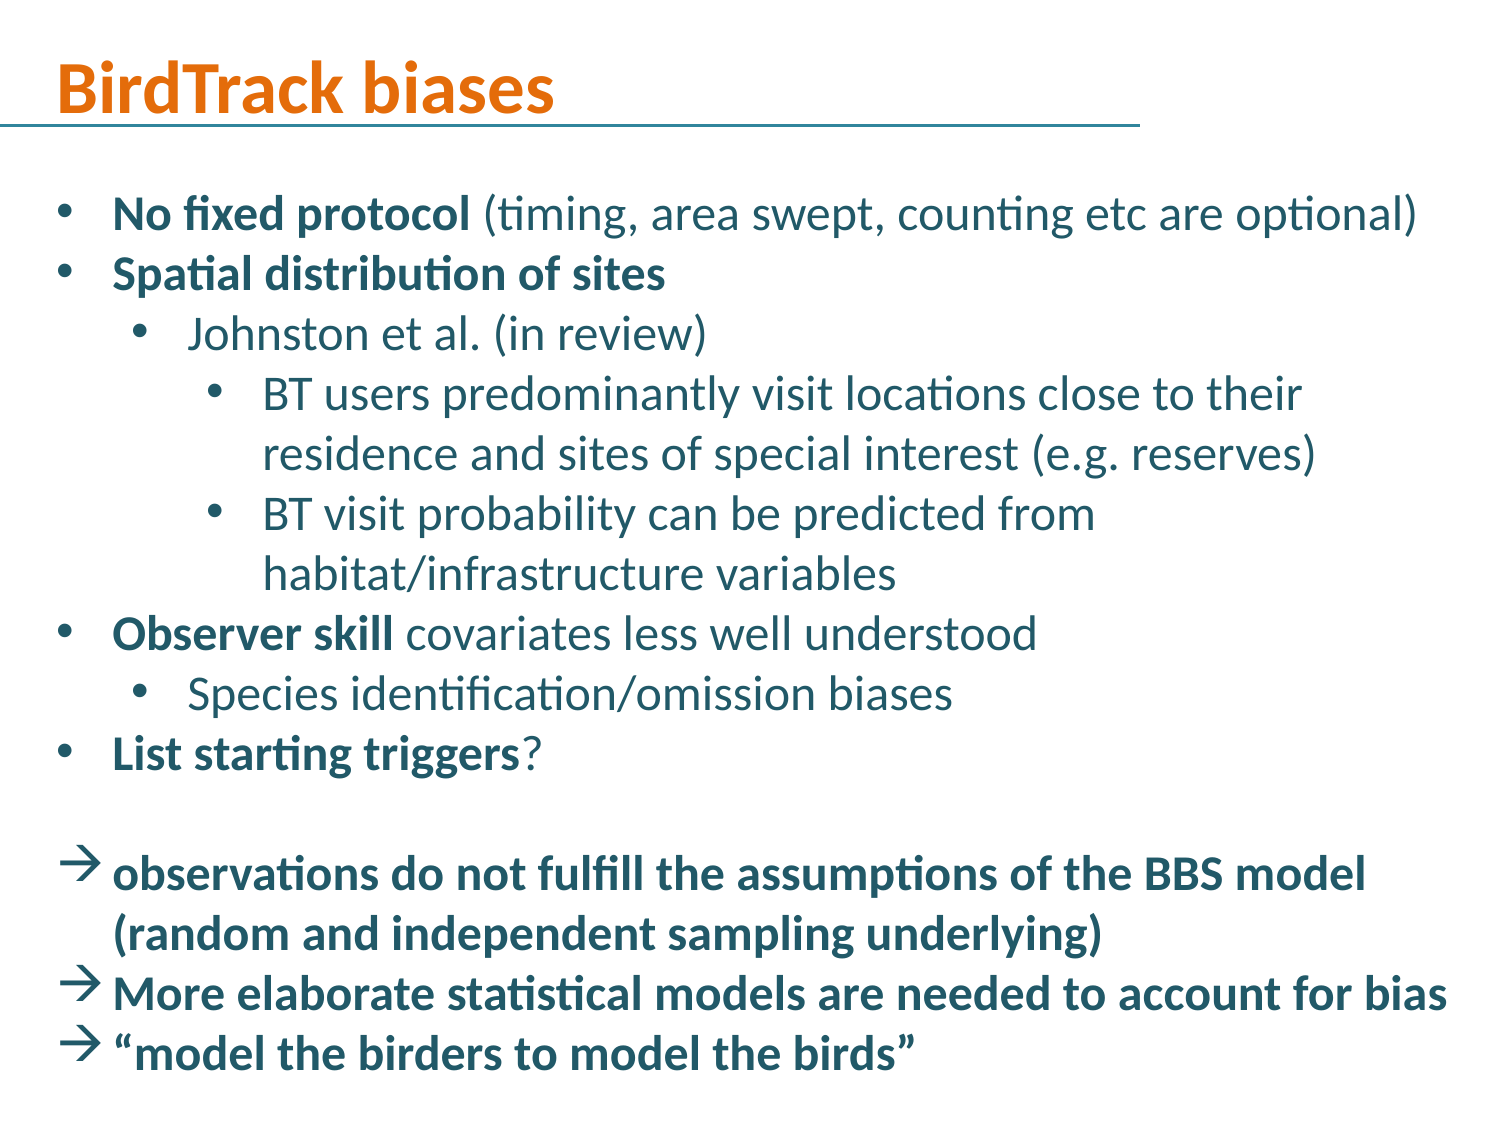

BirdTrack biases
No fixed protocol (timing, area swept, counting etc are optional)
Spatial distribution of sites
Johnston et al. (in review)
BT users predominantly visit locations close to their residence and sites of special interest (e.g. reserves)
BT visit probability can be predicted from habitat/infrastructure variables
Observer skill covariates less well understood
Species identification/omission biases
List starting triggers?

observations do not fulfill the assumptions of the BBS model (random and independent sampling underlying)
More elaborate statistical models are needed to account for bias
“model the birders to model the birds”